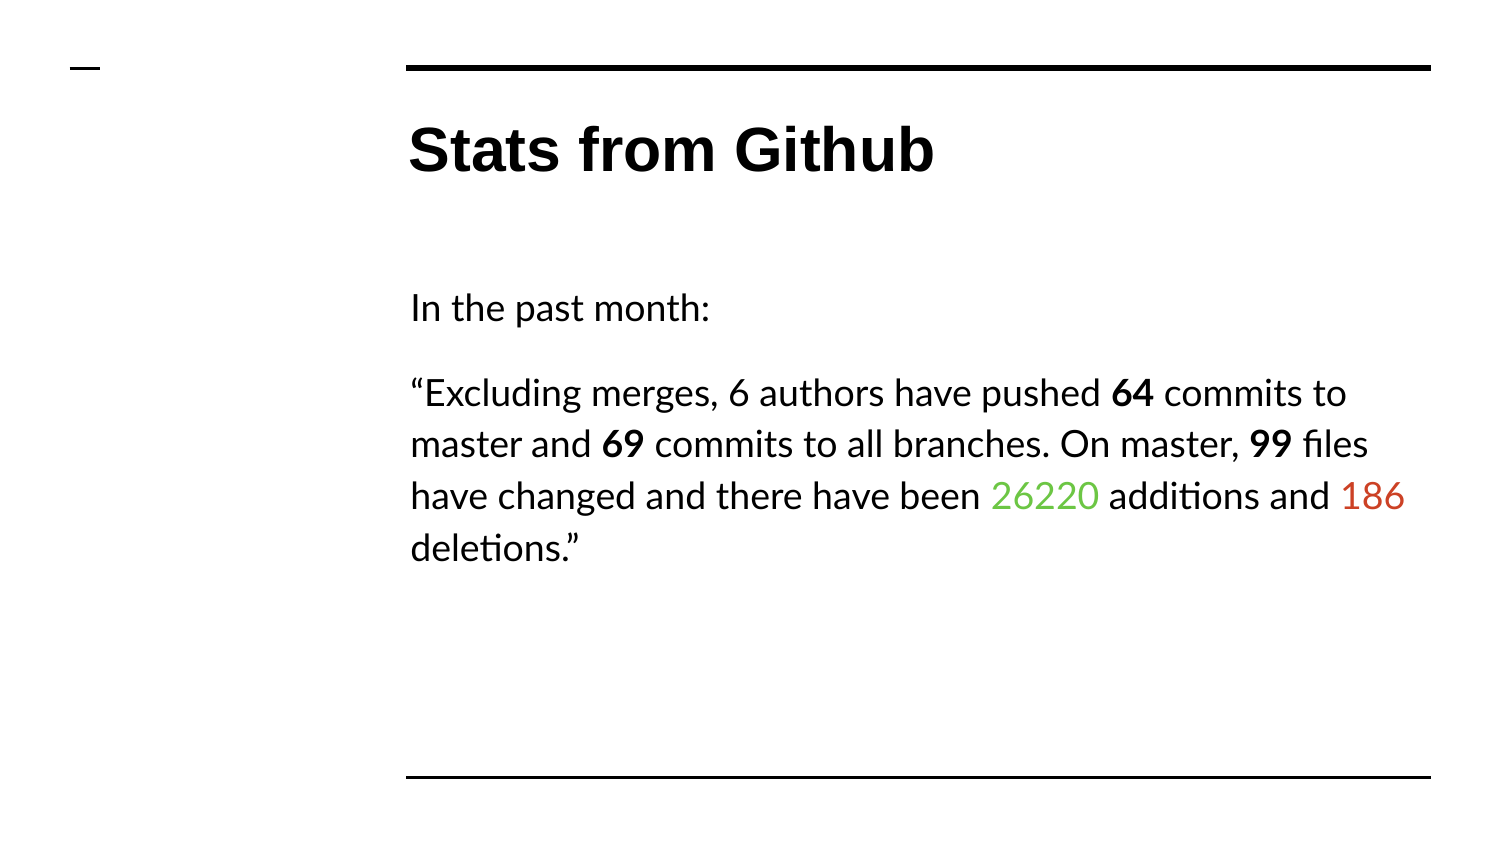

# Stats from Github
In the past month:
“Excluding merges, 6 authors have pushed 64 commits to master and 69 commits to all branches. On master, 99 files have changed and there have been 26220 additions and 186 deletions.”